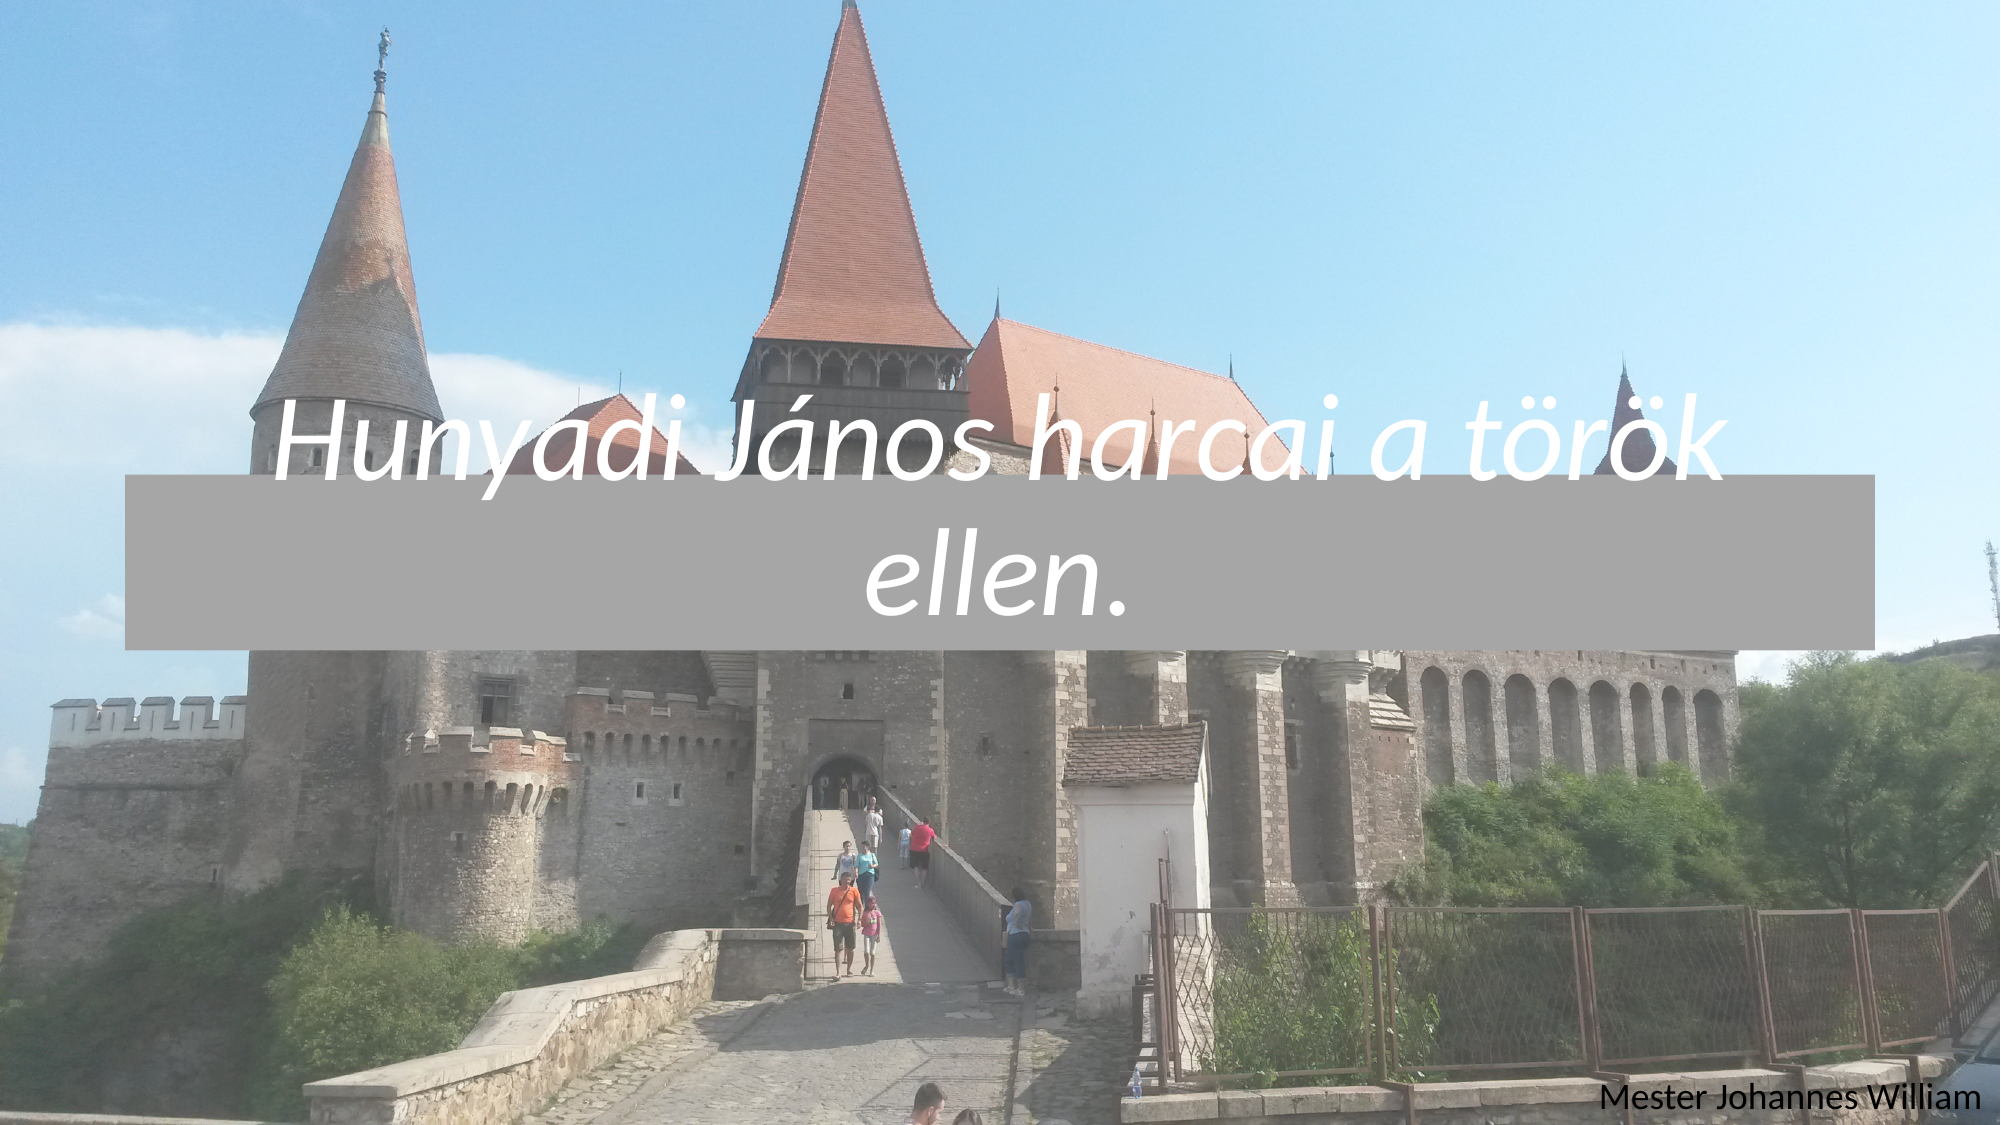

# Hunyadi János harcai a török ellen.
Mester Johannes William